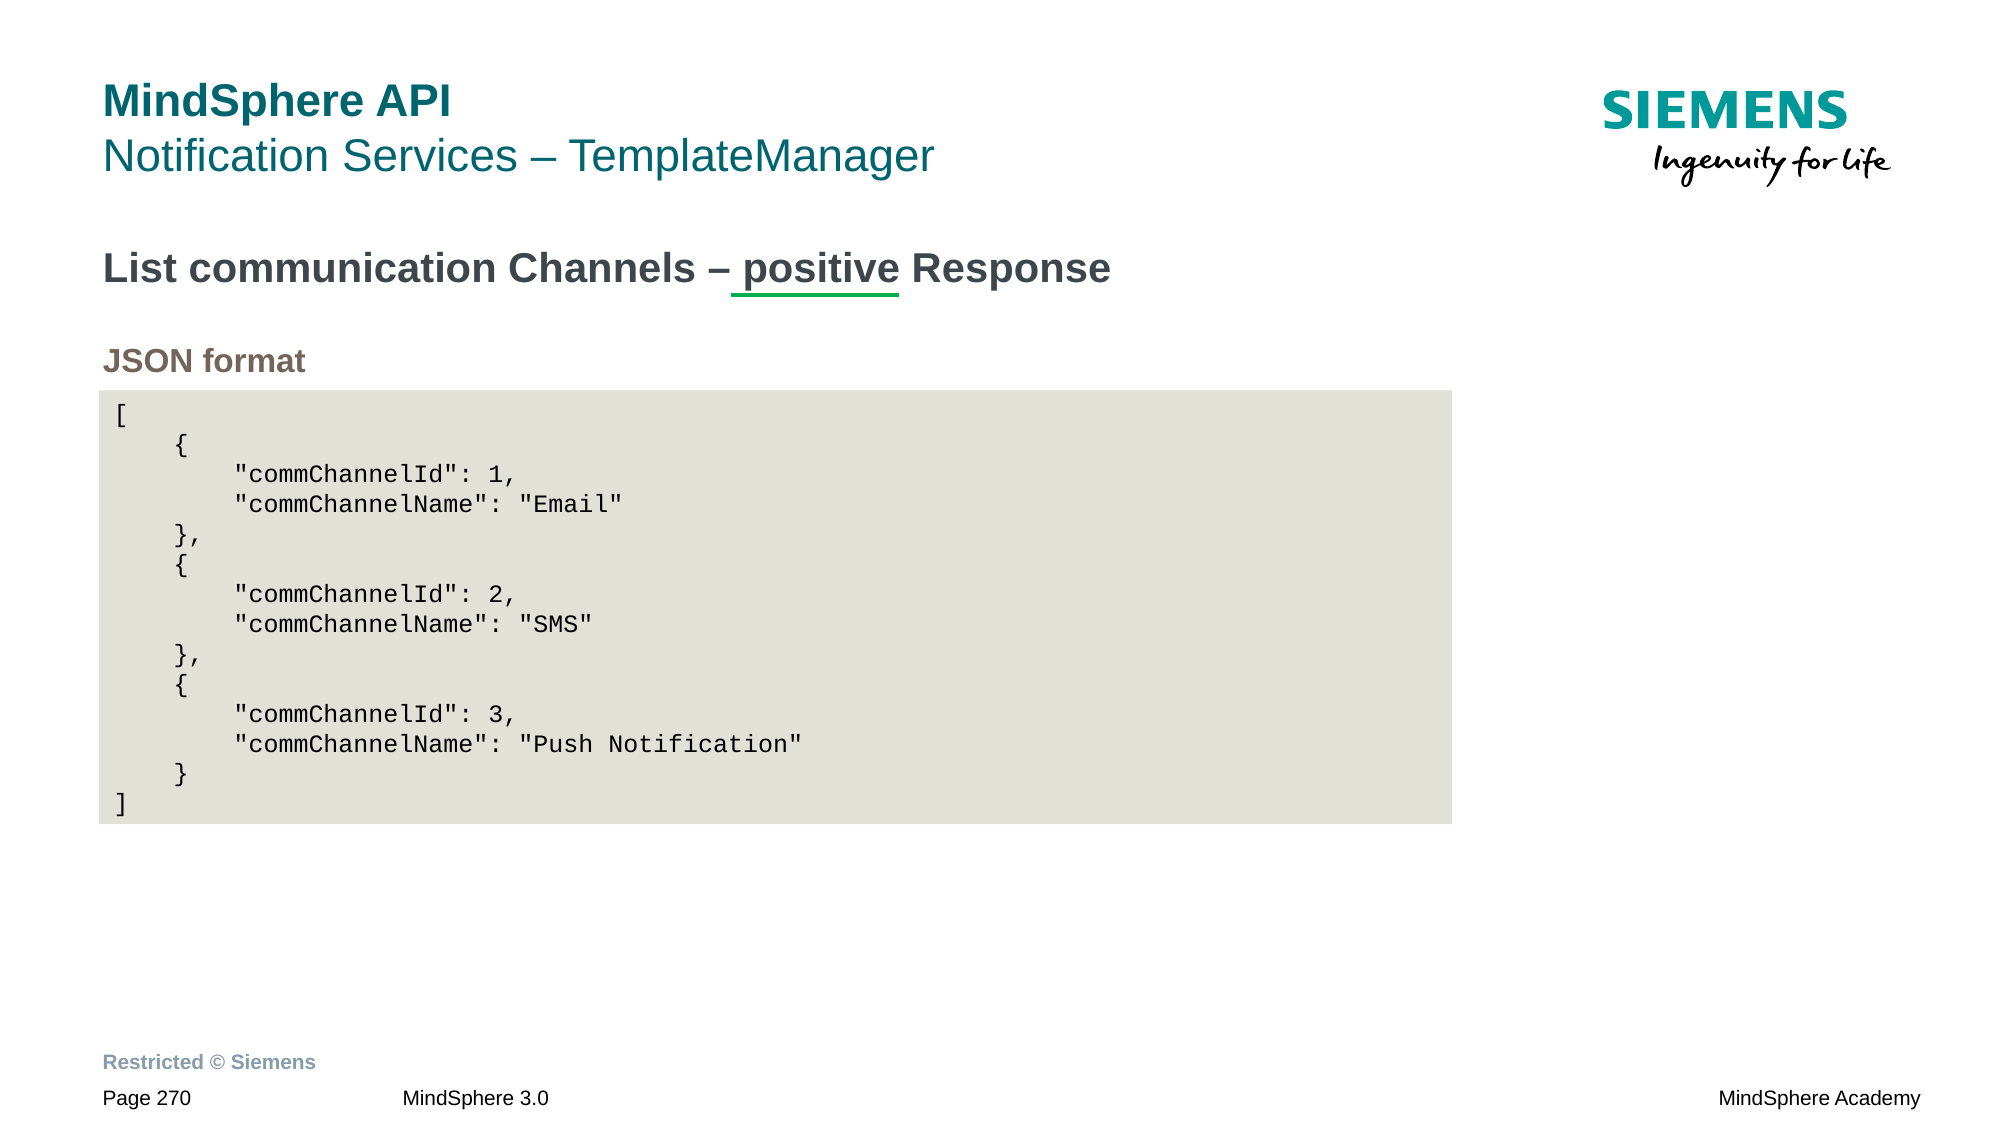

# MindSphere API Notification Services – TemplateManager
List communication Channels – positive Response

JSON format

[
    {
        "commChannelId": 1,
        "commChannelName": "Email"
    },
    {
        "commChannelId": 2,
        "commChannelName": "SMS"
    },
    {
        "commChannelId": 3,
        "commChannelName": "Push Notification"
    }
]